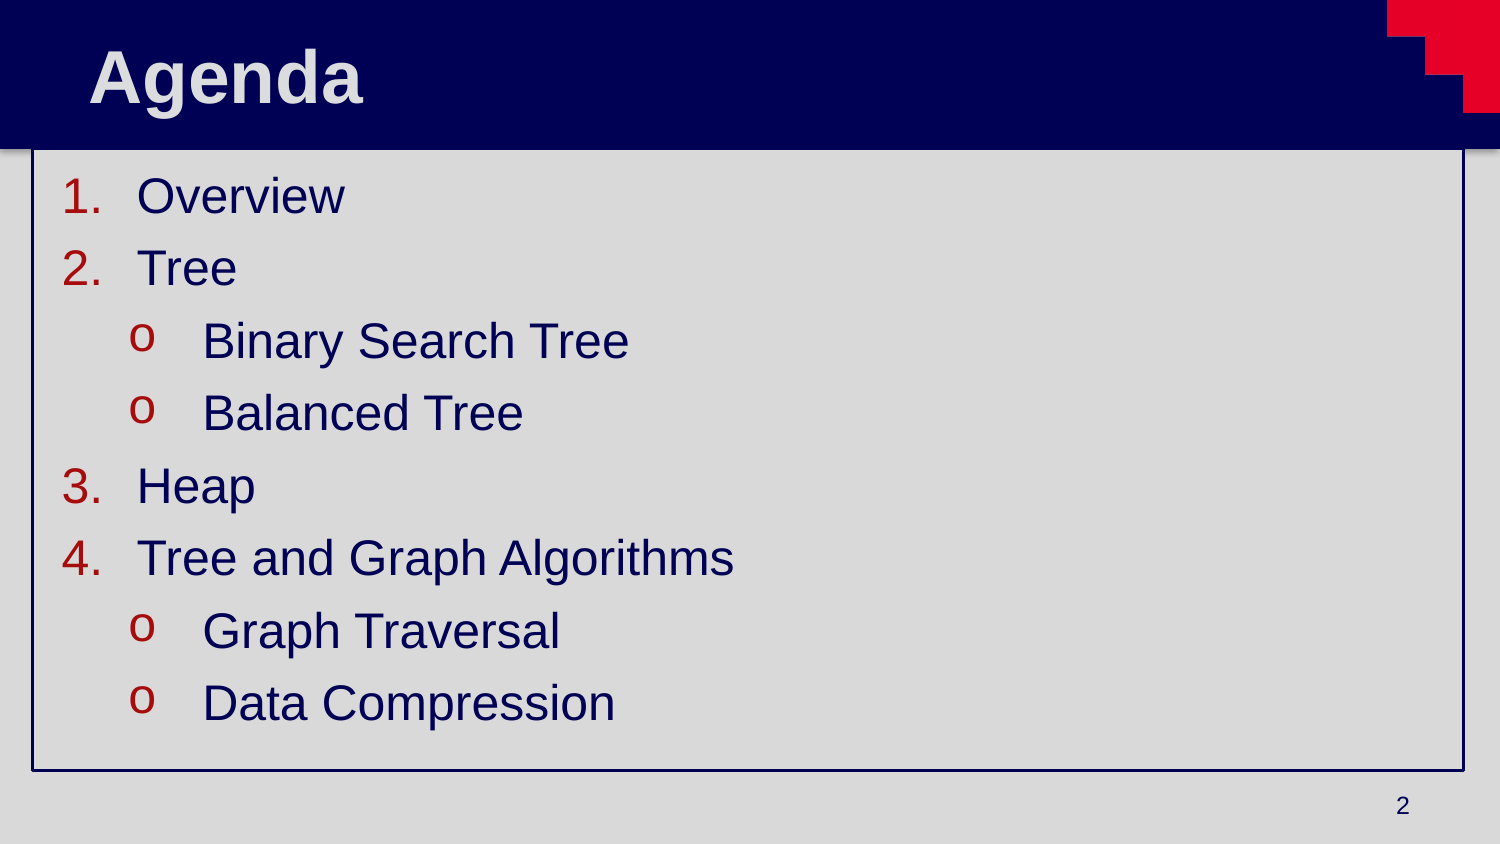

# Agenda
Overview
Tree
Binary Search Tree
Balanced Tree
Heap
Tree and Graph Algorithms
Graph Traversal
Data Compression

2